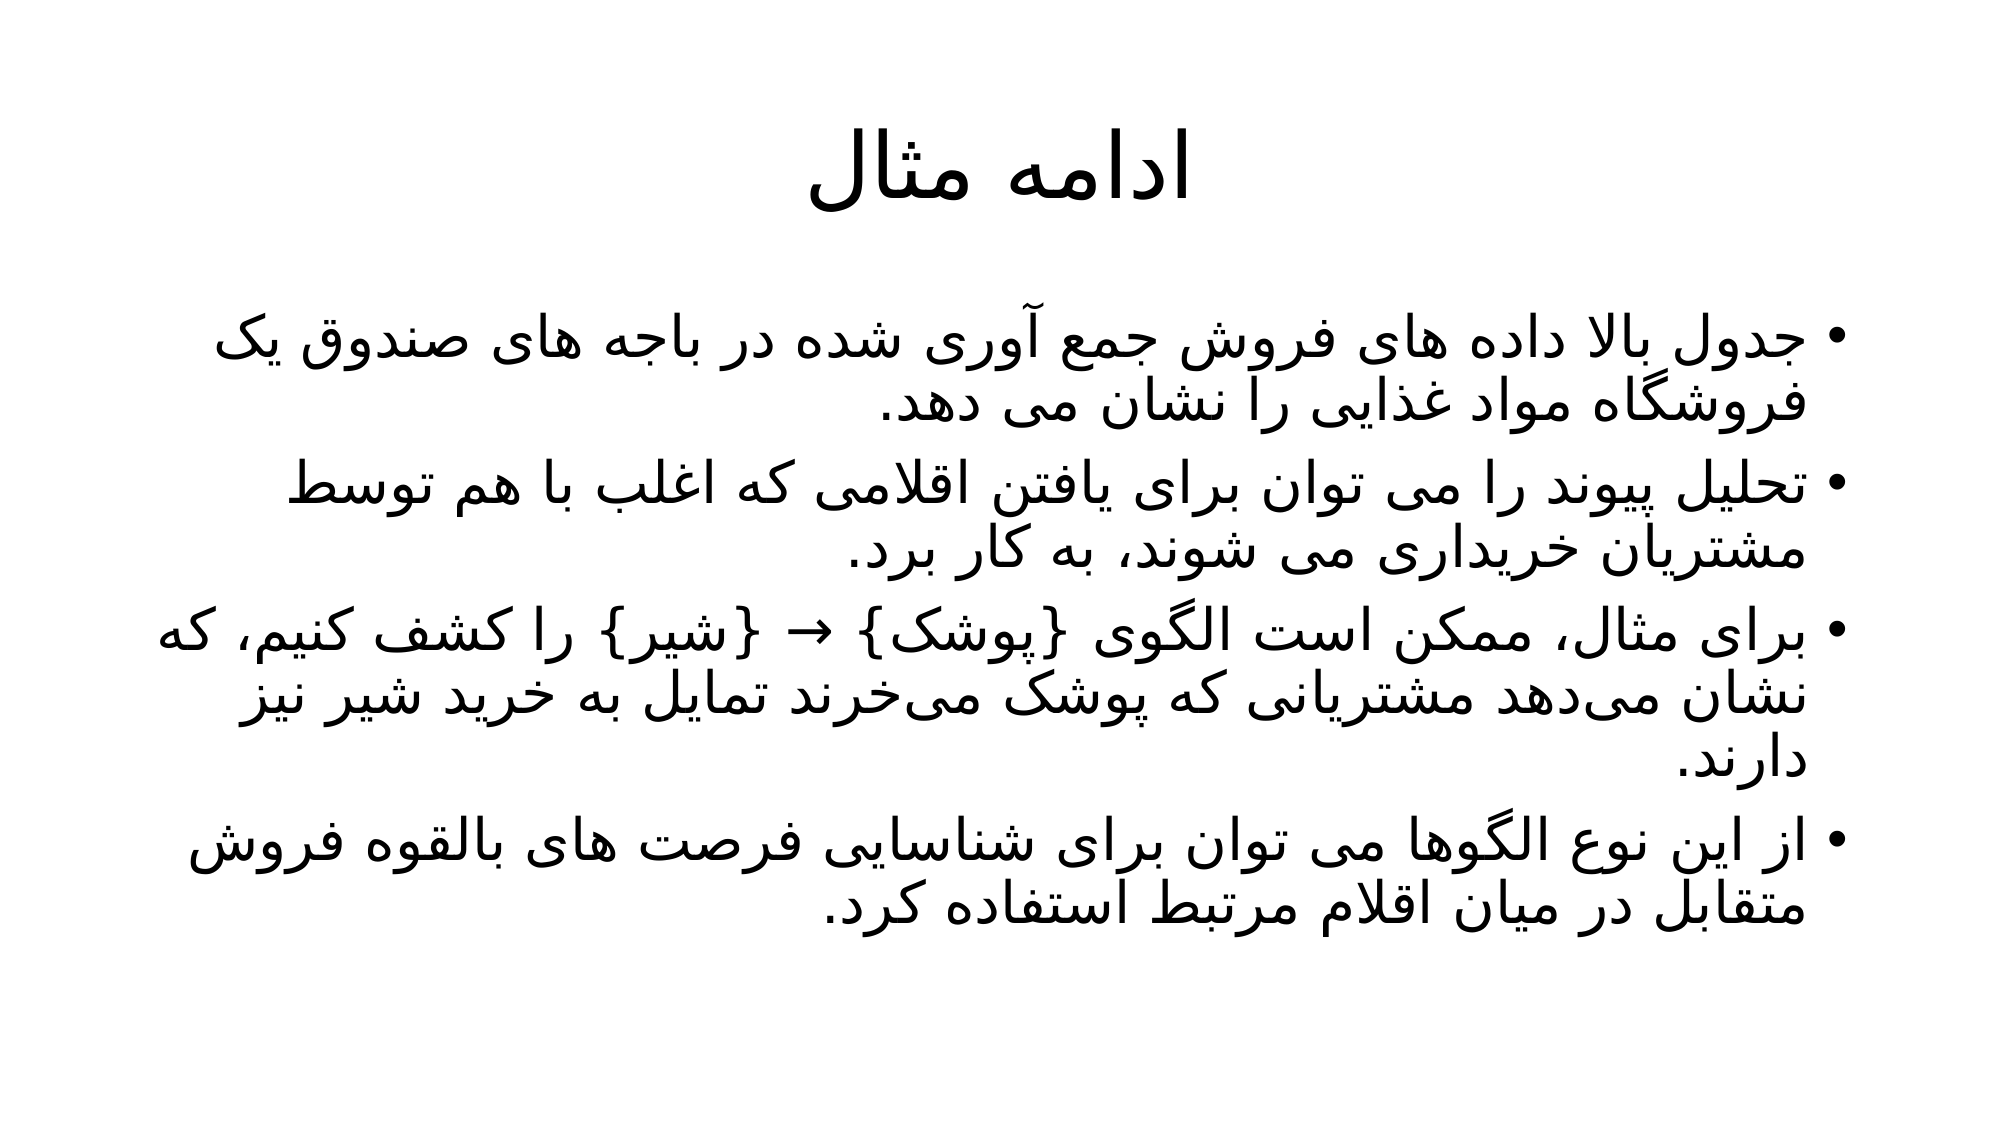

# ادامه مثال
جدول بالا داده های فروش جمع آوری شده در باجه های صندوق یک فروشگاه مواد غذایی را نشان می دهد.
تحلیل پیوند را می توان برای یافتن اقلامی که اغلب با هم توسط مشتریان خریداری می شوند، به کار برد.
برای مثال، ممکن است الگوی {پوشک} → {شیر} را کشف کنیم، که نشان می‌دهد مشتریانی که پوشک می‌خرند تمایل به خرید شیر نیز دارند.
از این نوع الگوها می توان برای شناسایی فرصت های بالقوه فروش متقابل در میان اقلام مرتبط استفاده کرد.